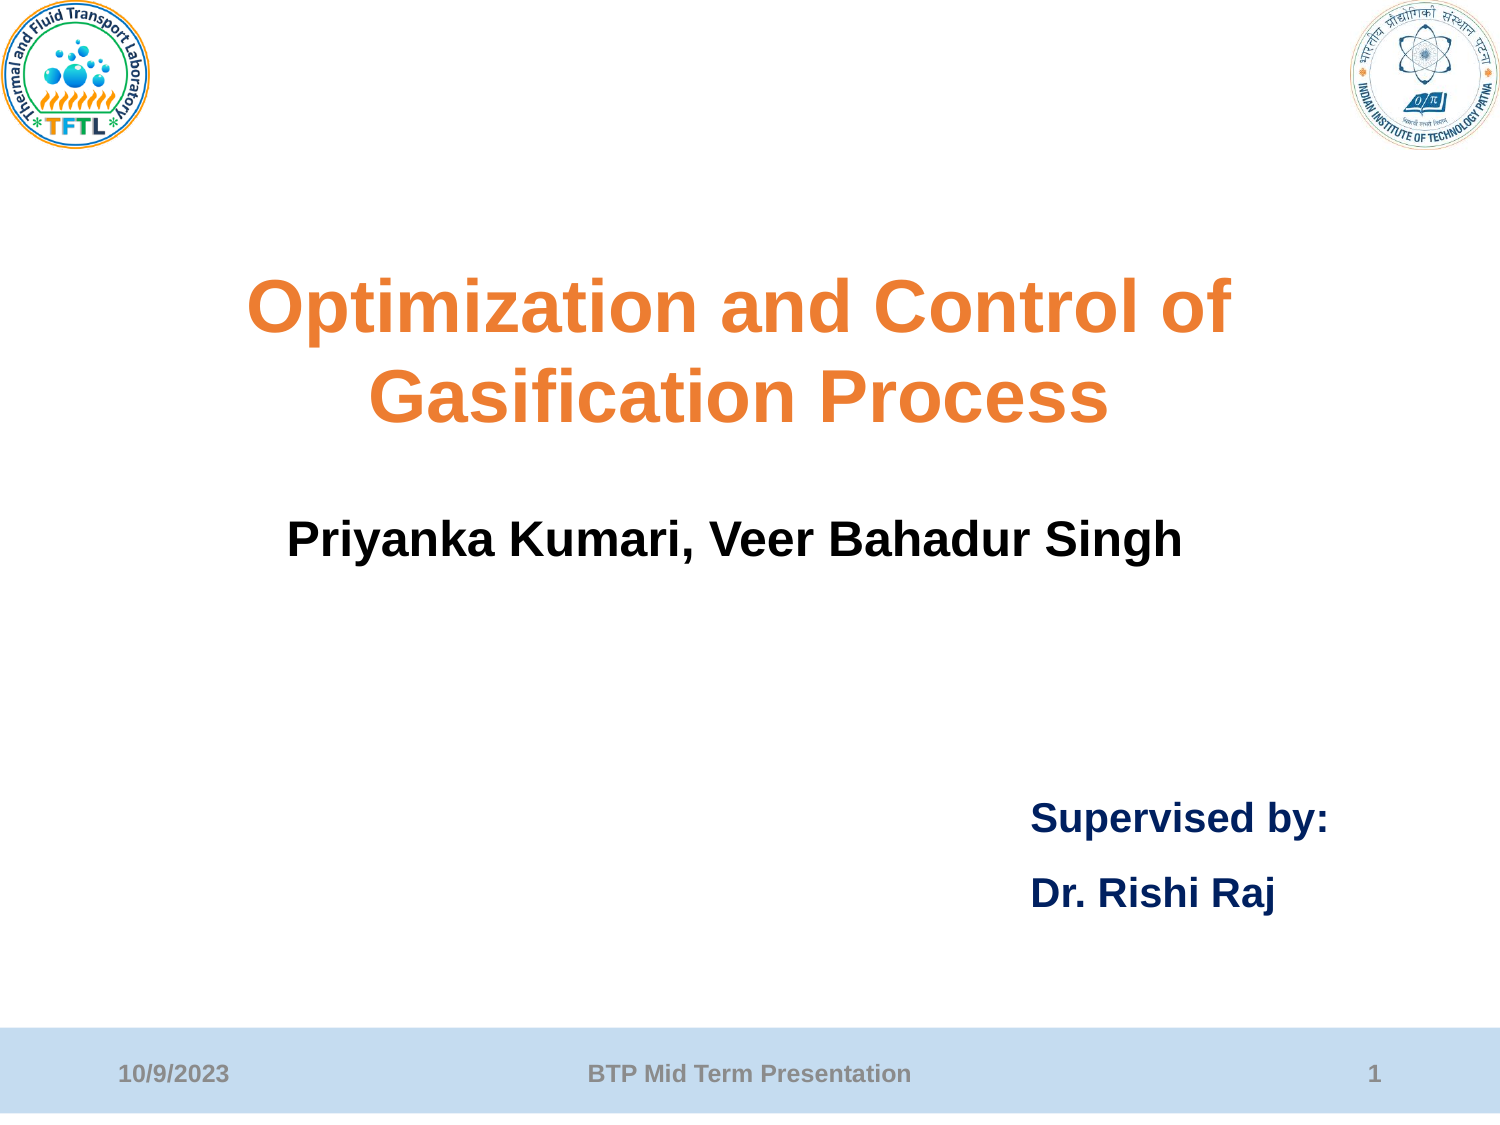

Optimization and Control of
Gasification Process
Priyanka Kumari, Veer Bahadur Singh
Supervised by:
Dr. Rishi Raj
10/9/2023
BTP Mid Term Presentation
1